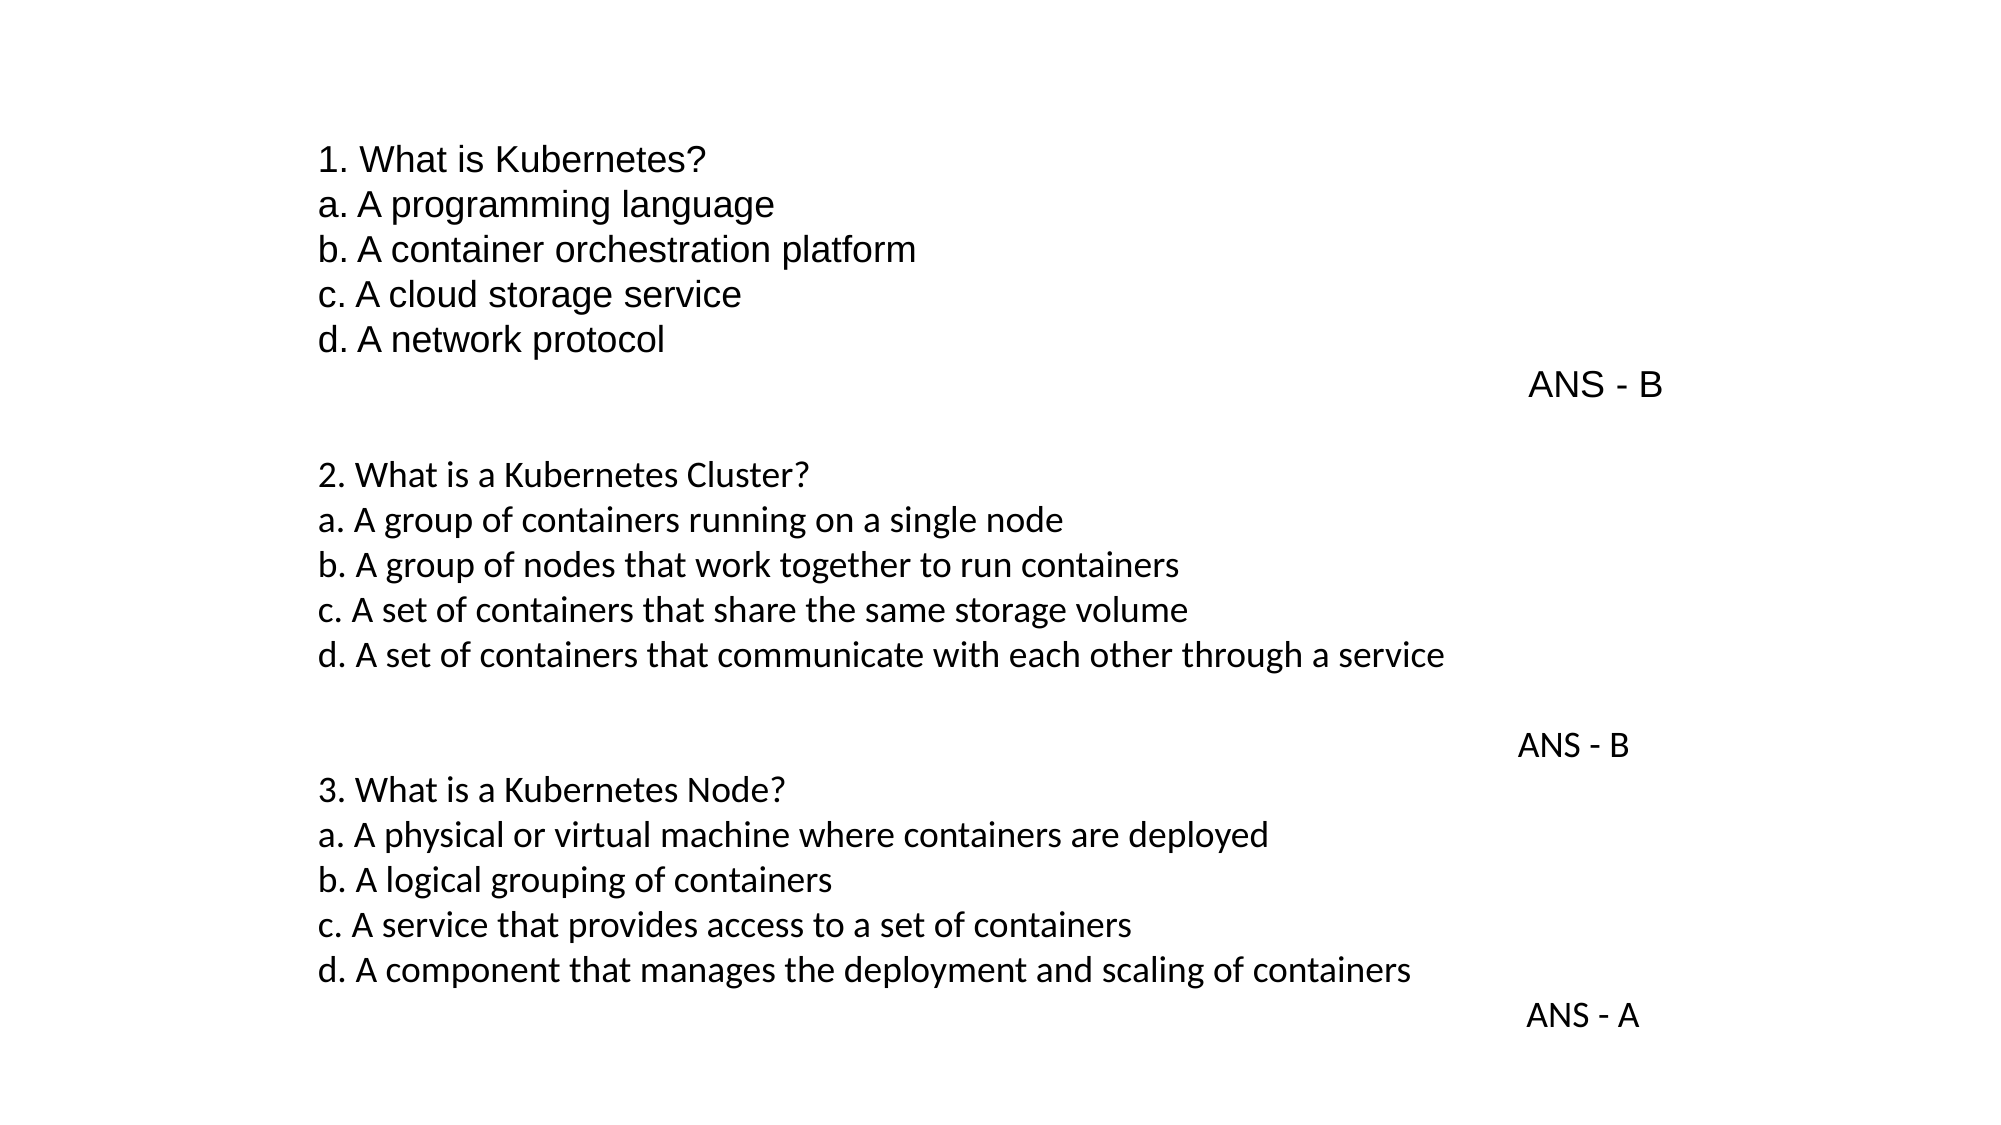

1. What is Kubernetes?
a. A programming language
b. A container orchestration platform
c. A cloud storage service
d. A network protocol
           					 			 ANS - B

2. What is a Kubernetes Cluster?
a. A group of containers running on a single node
b. A group of nodes that work together to run containers
c. A set of containers that share the same storage volume
d. A set of containers that communicate with each other through a service
                                                                                				ANS - B
3. What is a Kubernetes Node?
a. A physical or virtual machine where containers are deployed
b. A logical grouping of containers
c. A service that provides access to a set of containers
d. A component that manages the deployment and scaling of containers
                                                                              				 ANS - A